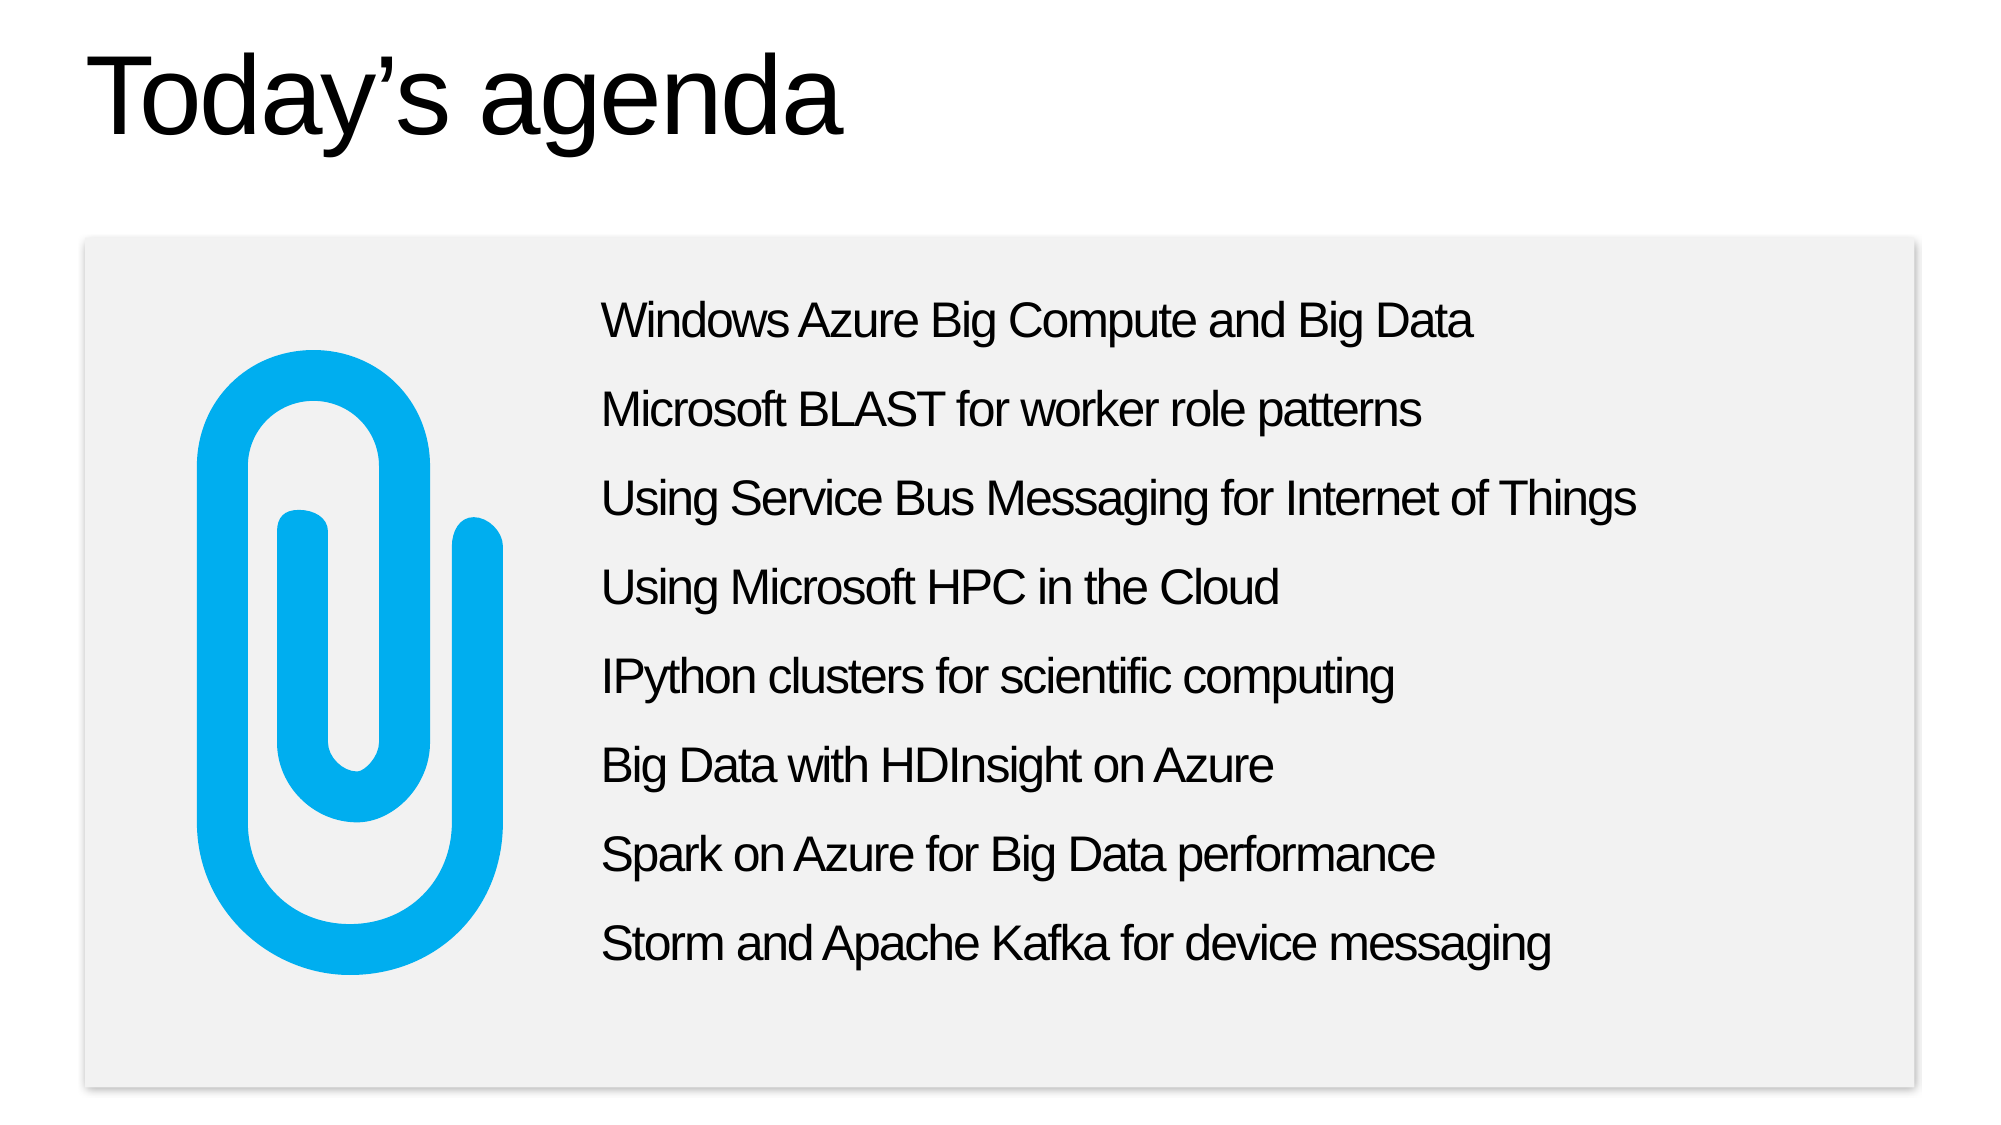

# Today’s agenda
Windows Azure Big Compute and Big Data
Microsoft BLAST for worker role patterns
Using Service Bus Messaging for Internet of Things
Using Microsoft HPC in the Cloud
IPython clusters for scientific computing
Big Data with HDInsight on Azure
Spark on Azure for Big Data performance
Storm and Apache Kafka for device messaging